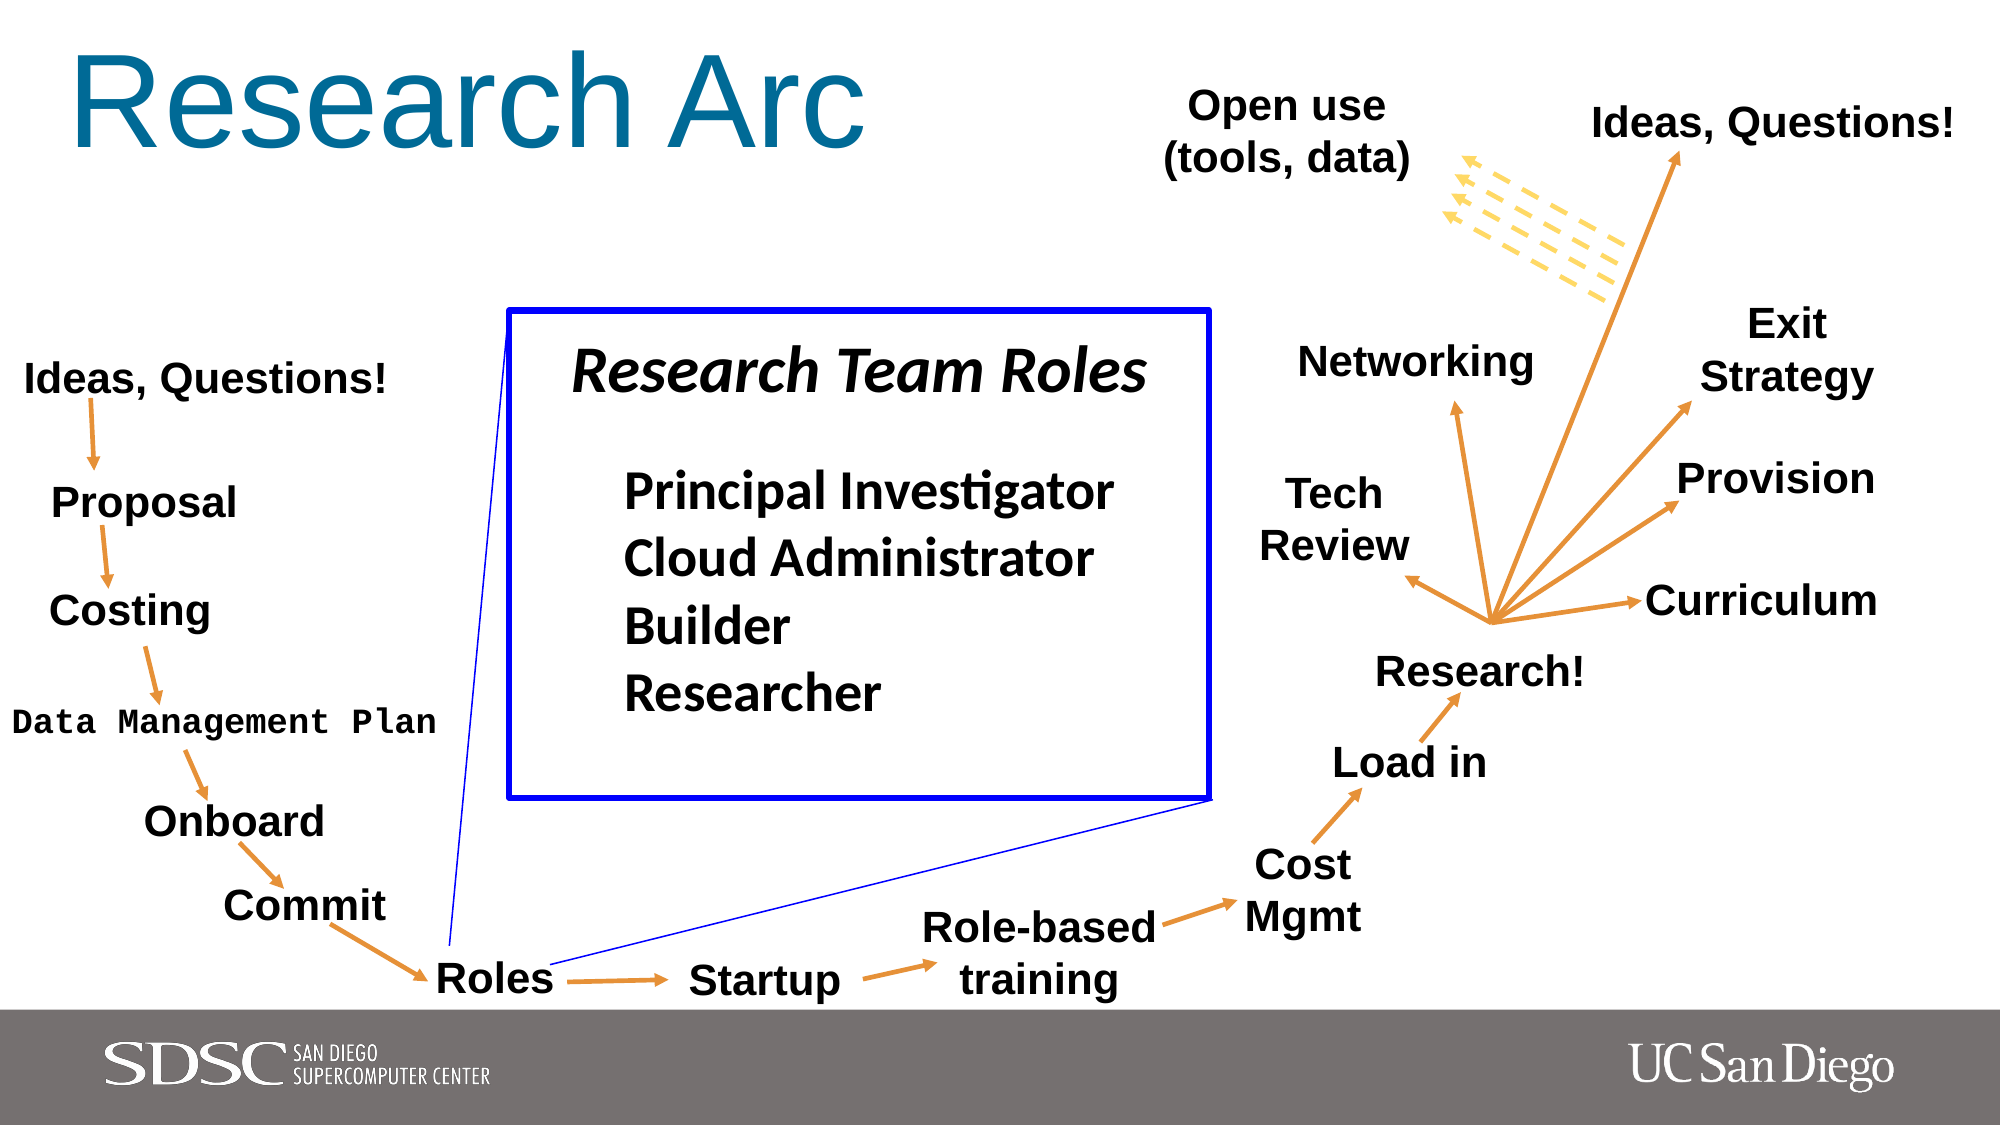

# Research Arc
Open use
(tools, data)
Ideas, Questions!
Exit
Strategy
Research Team Roles

Principal Investigator
Cloud Administrator
Builder
Researcher
Networking
Ideas, Questions!
Provision
Tech
Review
Proposal
Curriculum
Costing
Research!
Data Management Plan
Load in
Onboard
Cost
Mgmt
Commit

Role-based
training

Roles
Startup